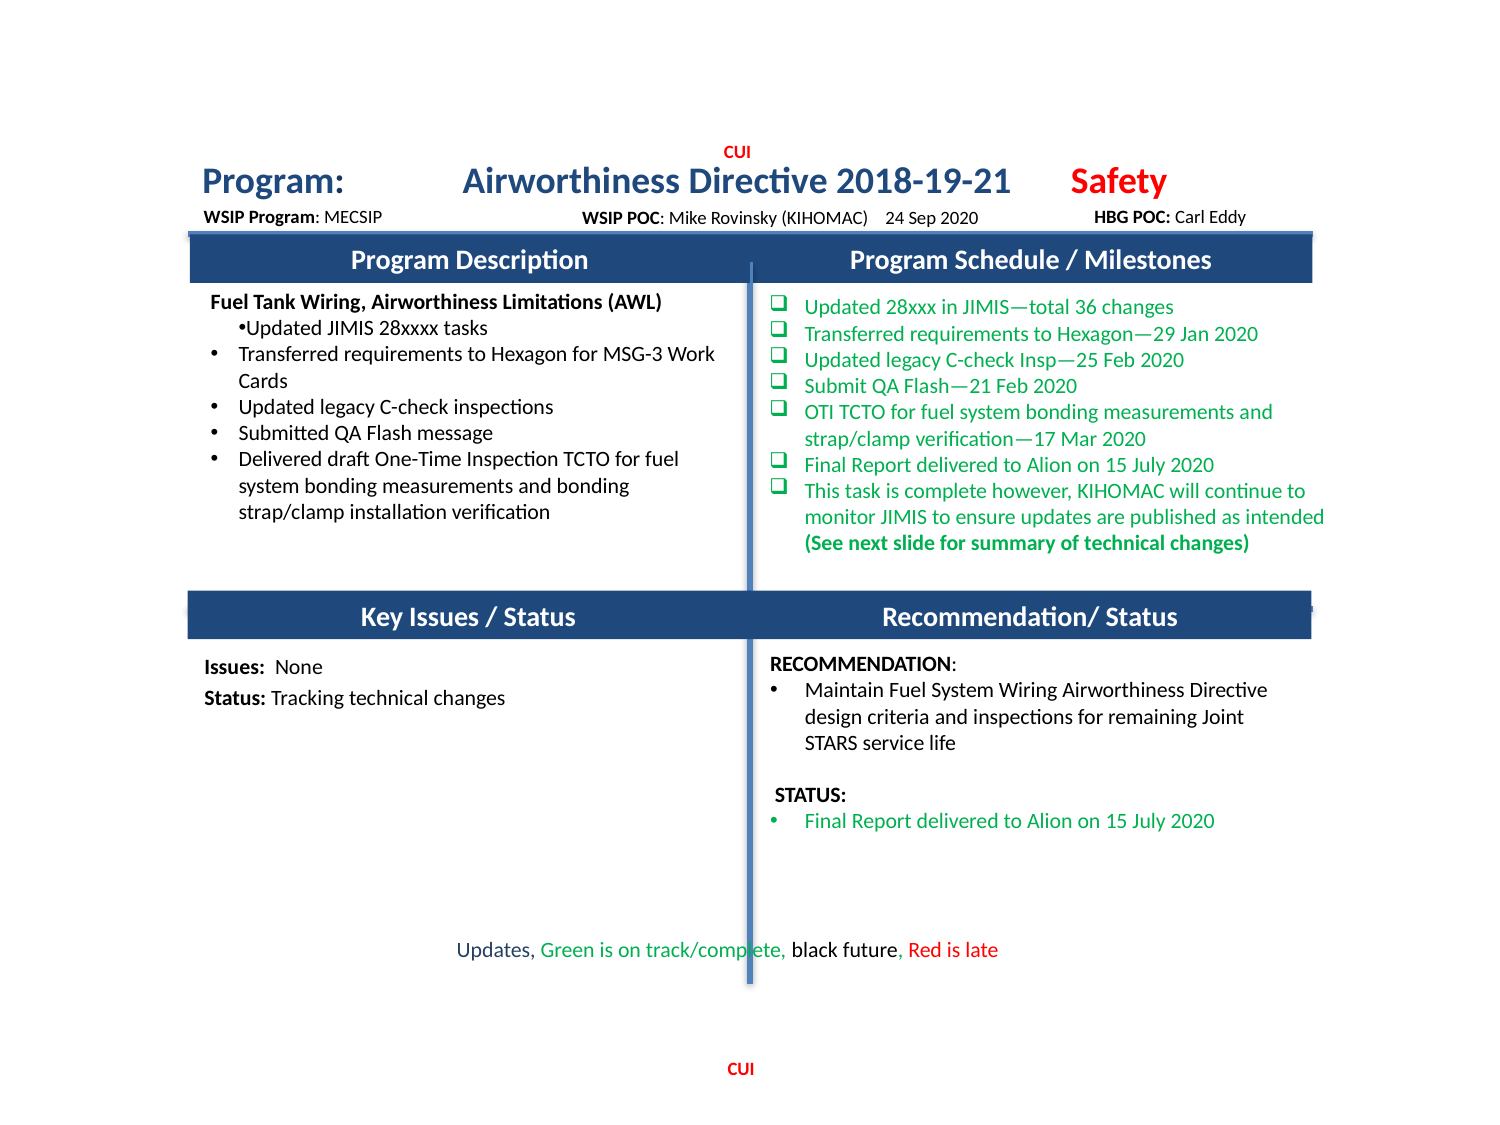

CUI
Program: 	Airworthiness Directive 2018-19-21	 Safety
WSIP Program: MECSIP
HBG POC: Carl Eddy
WSIP POC: Mike Rovinsky (KIHOMAC)    24 Sep 2020
Program Description
Program Schedule / Milestones
Fuel Tank Wiring, Airworthiness Limitations (AWL)
Updated JIMIS 28xxxx tasks
Transferred requirements to Hexagon for MSG-3 Work     Cards
Updated legacy C-check inspections
Submitted QA Flash message
Delivered draft One-Time Inspection TCTO for fuel system bonding measurements and bonding strap/clamp installation verification

Updated 28xxx in JIMIS—total 36 changes
Transferred requirements to Hexagon—29 Jan 2020
Updated legacy C-check Insp—25 Feb 2020
Submit QA Flash—21 Feb 2020
OTI TCTO for fuel system bonding measurements and strap/clamp verification—17 Mar 2020
Final Report delivered to Alion on 15 July 2020
This task is complete however, KIHOMAC will continue to monitor JIMIS to ensure updates are published as intended (See next slide for summary of technical changes)

Key Issues / Status
Recommendation/ Status
Issues:  None
Status: Tracking technical changes

RECOMMENDATION:
Maintain Fuel System Wiring Airworthiness Directive design criteria and inspections for remaining Joint STARS service life

 STATUS:
Final Report delivered to Alion on 15 July 2020

Updates, Green is on track/complete, black future, Red is late

CUI